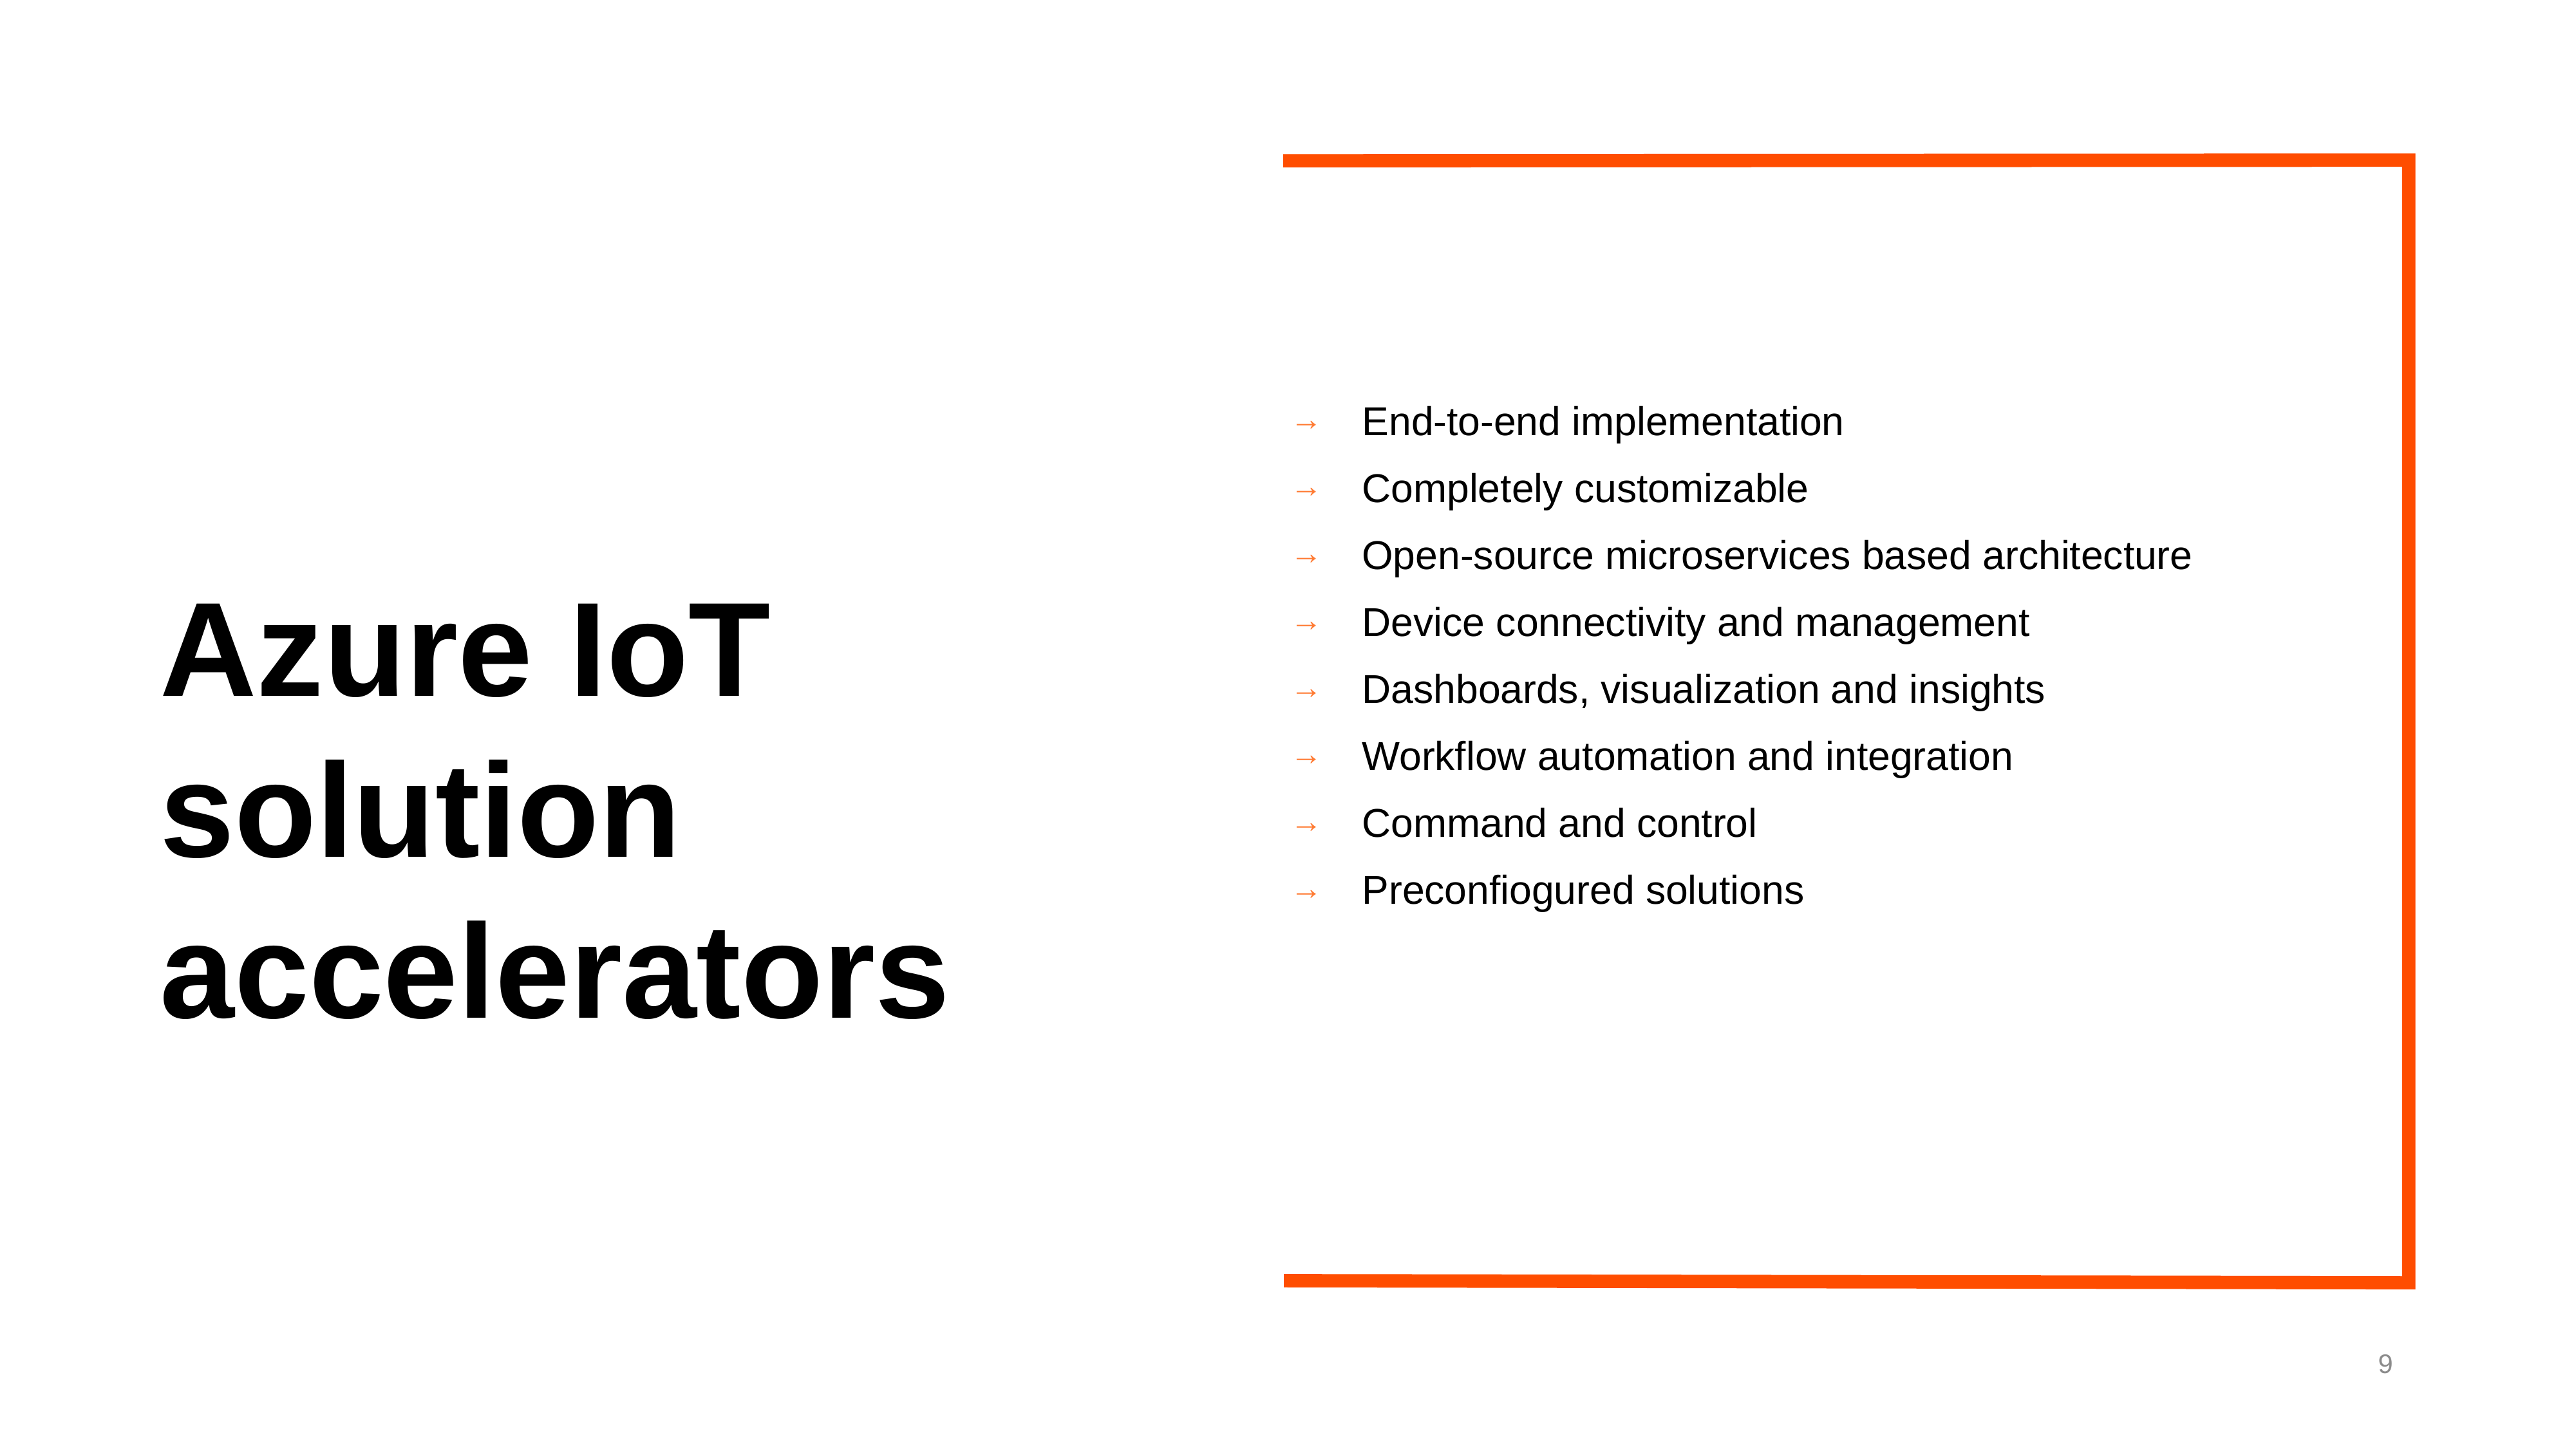

End-to-end implementation
Completely customizable
Open-source microservices based architecture
Device connectivity and management
Dashboards, visualization and insights
Workflow automation and integration
Command and control
Preconfiogured solutions
# Azure IoT solution accelerators
9